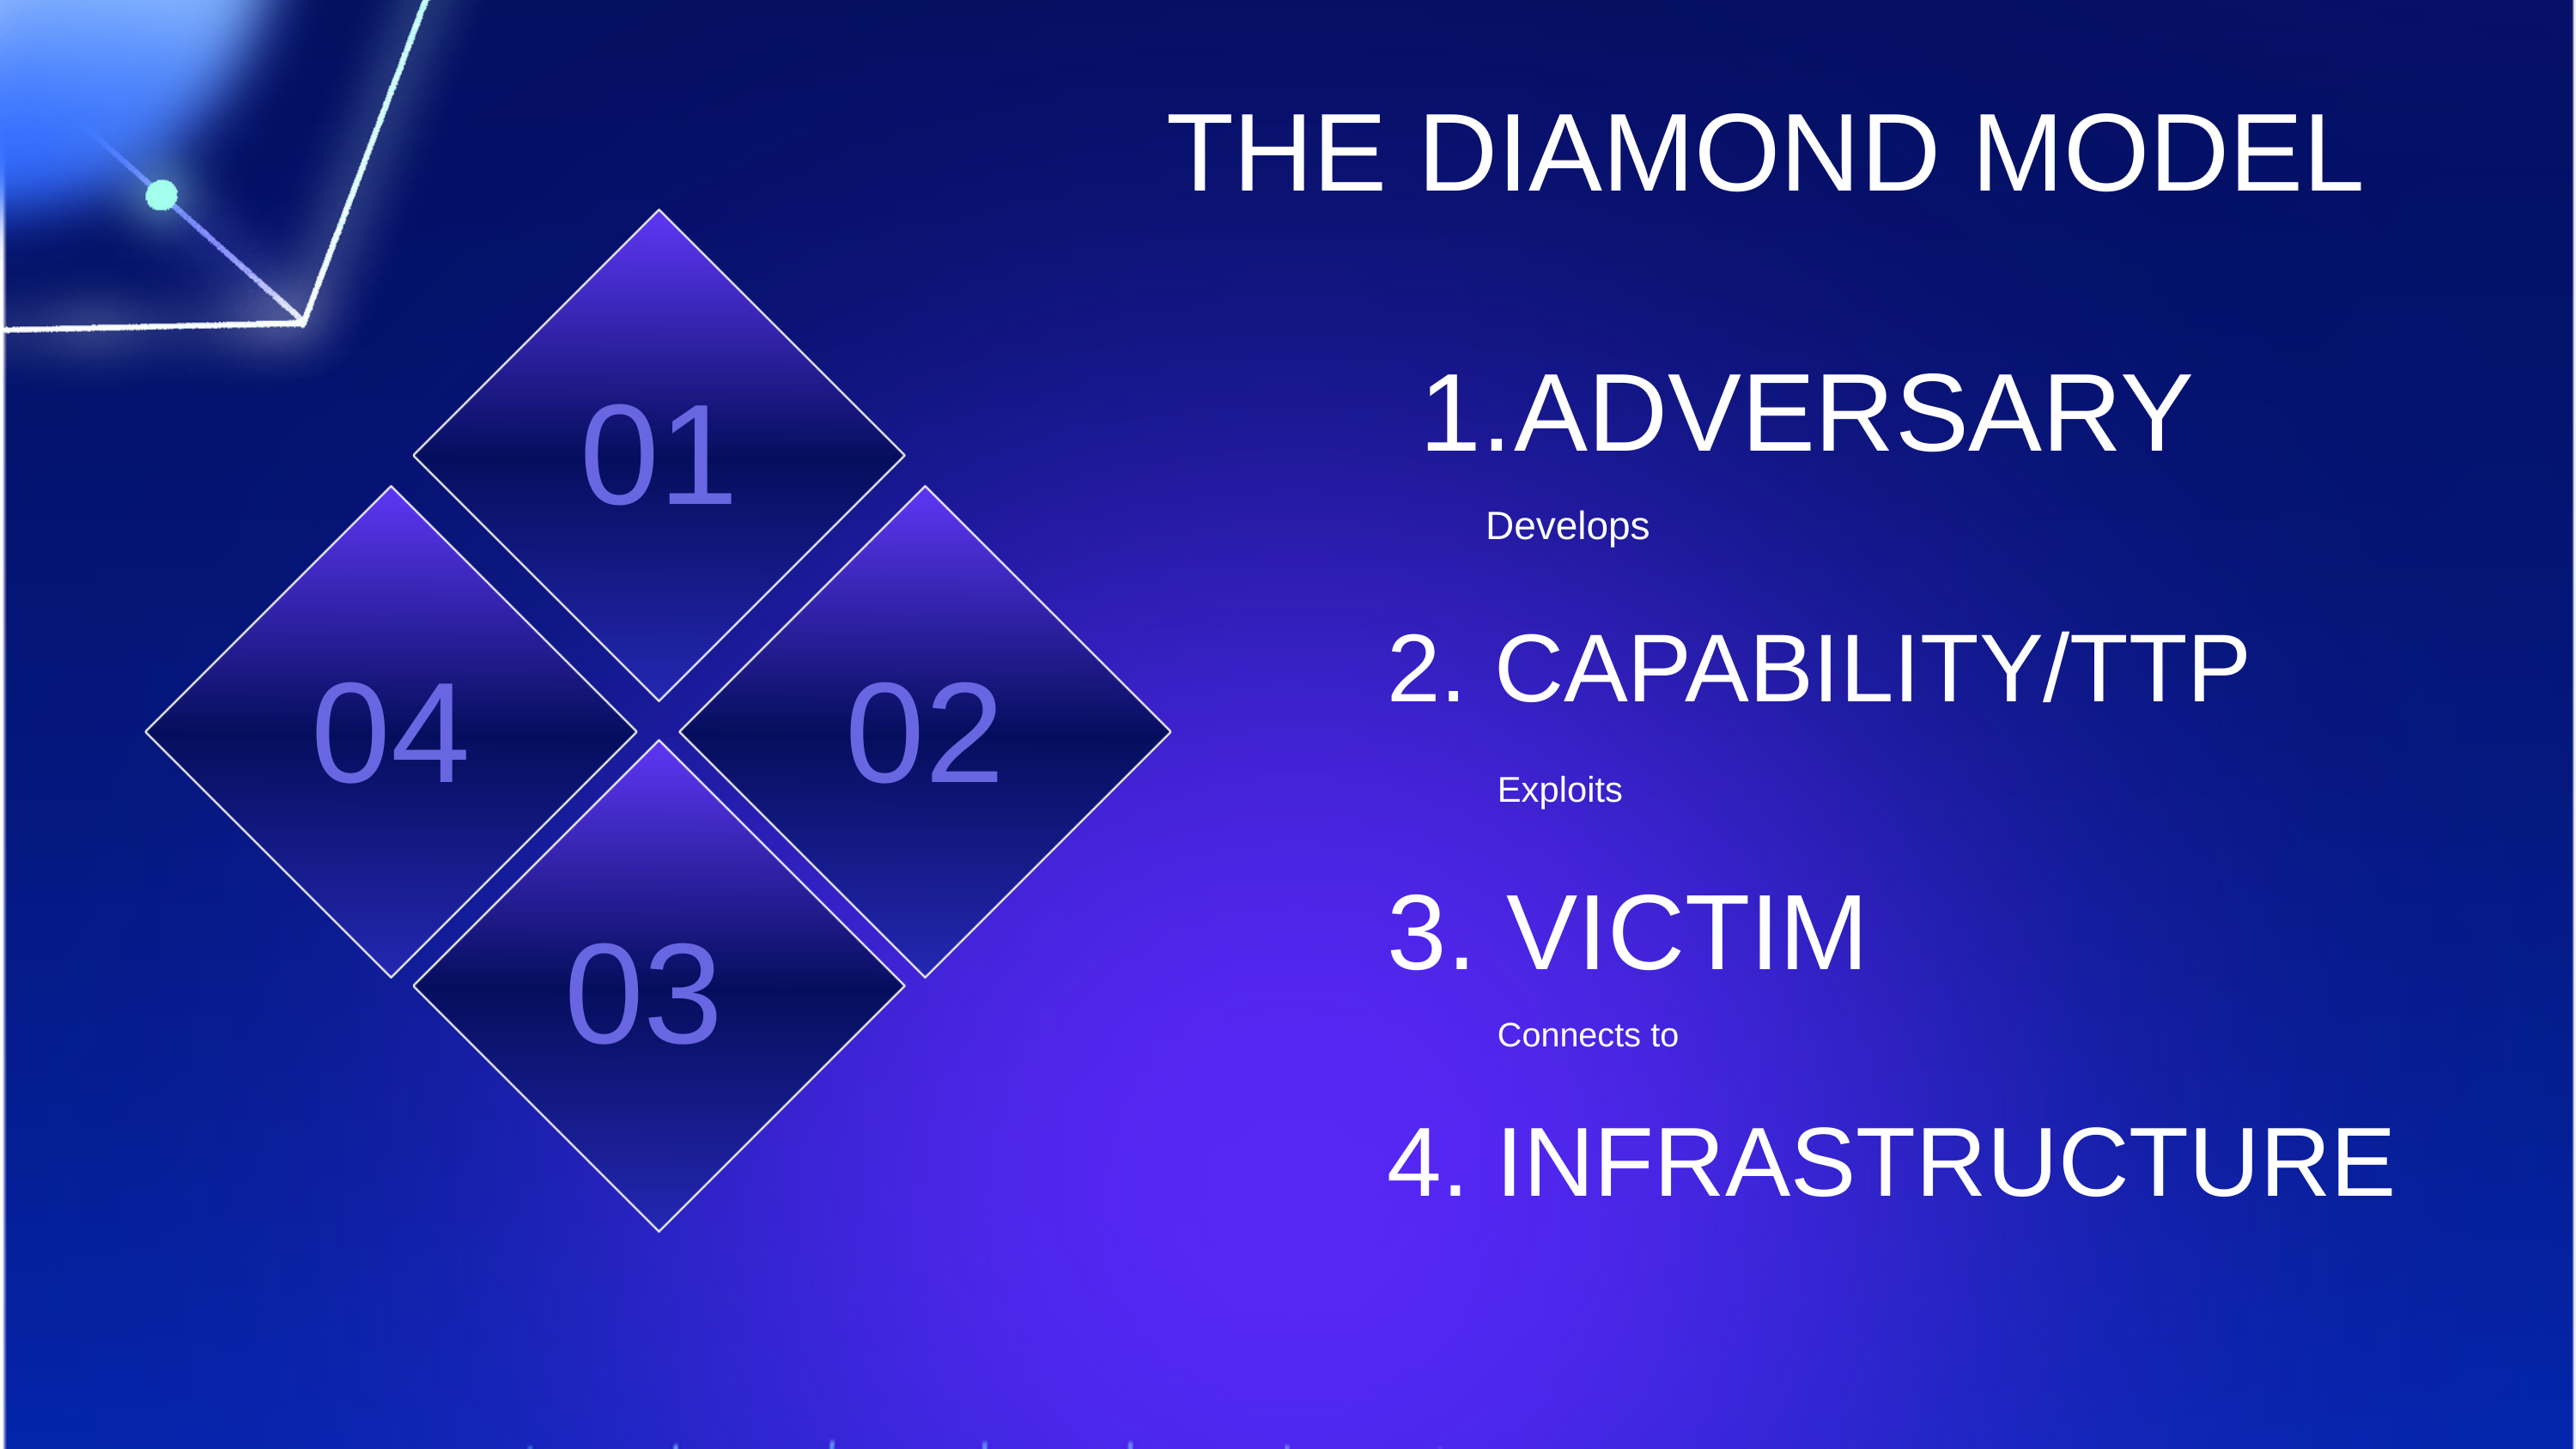

THE DIAMOND MODEL

ADVERSARY
01
Develops

2. CAPABILITY/TTP
04
02
Exploits

3. VICTIM
03
Connects to
4. INFRASTRUCTURE